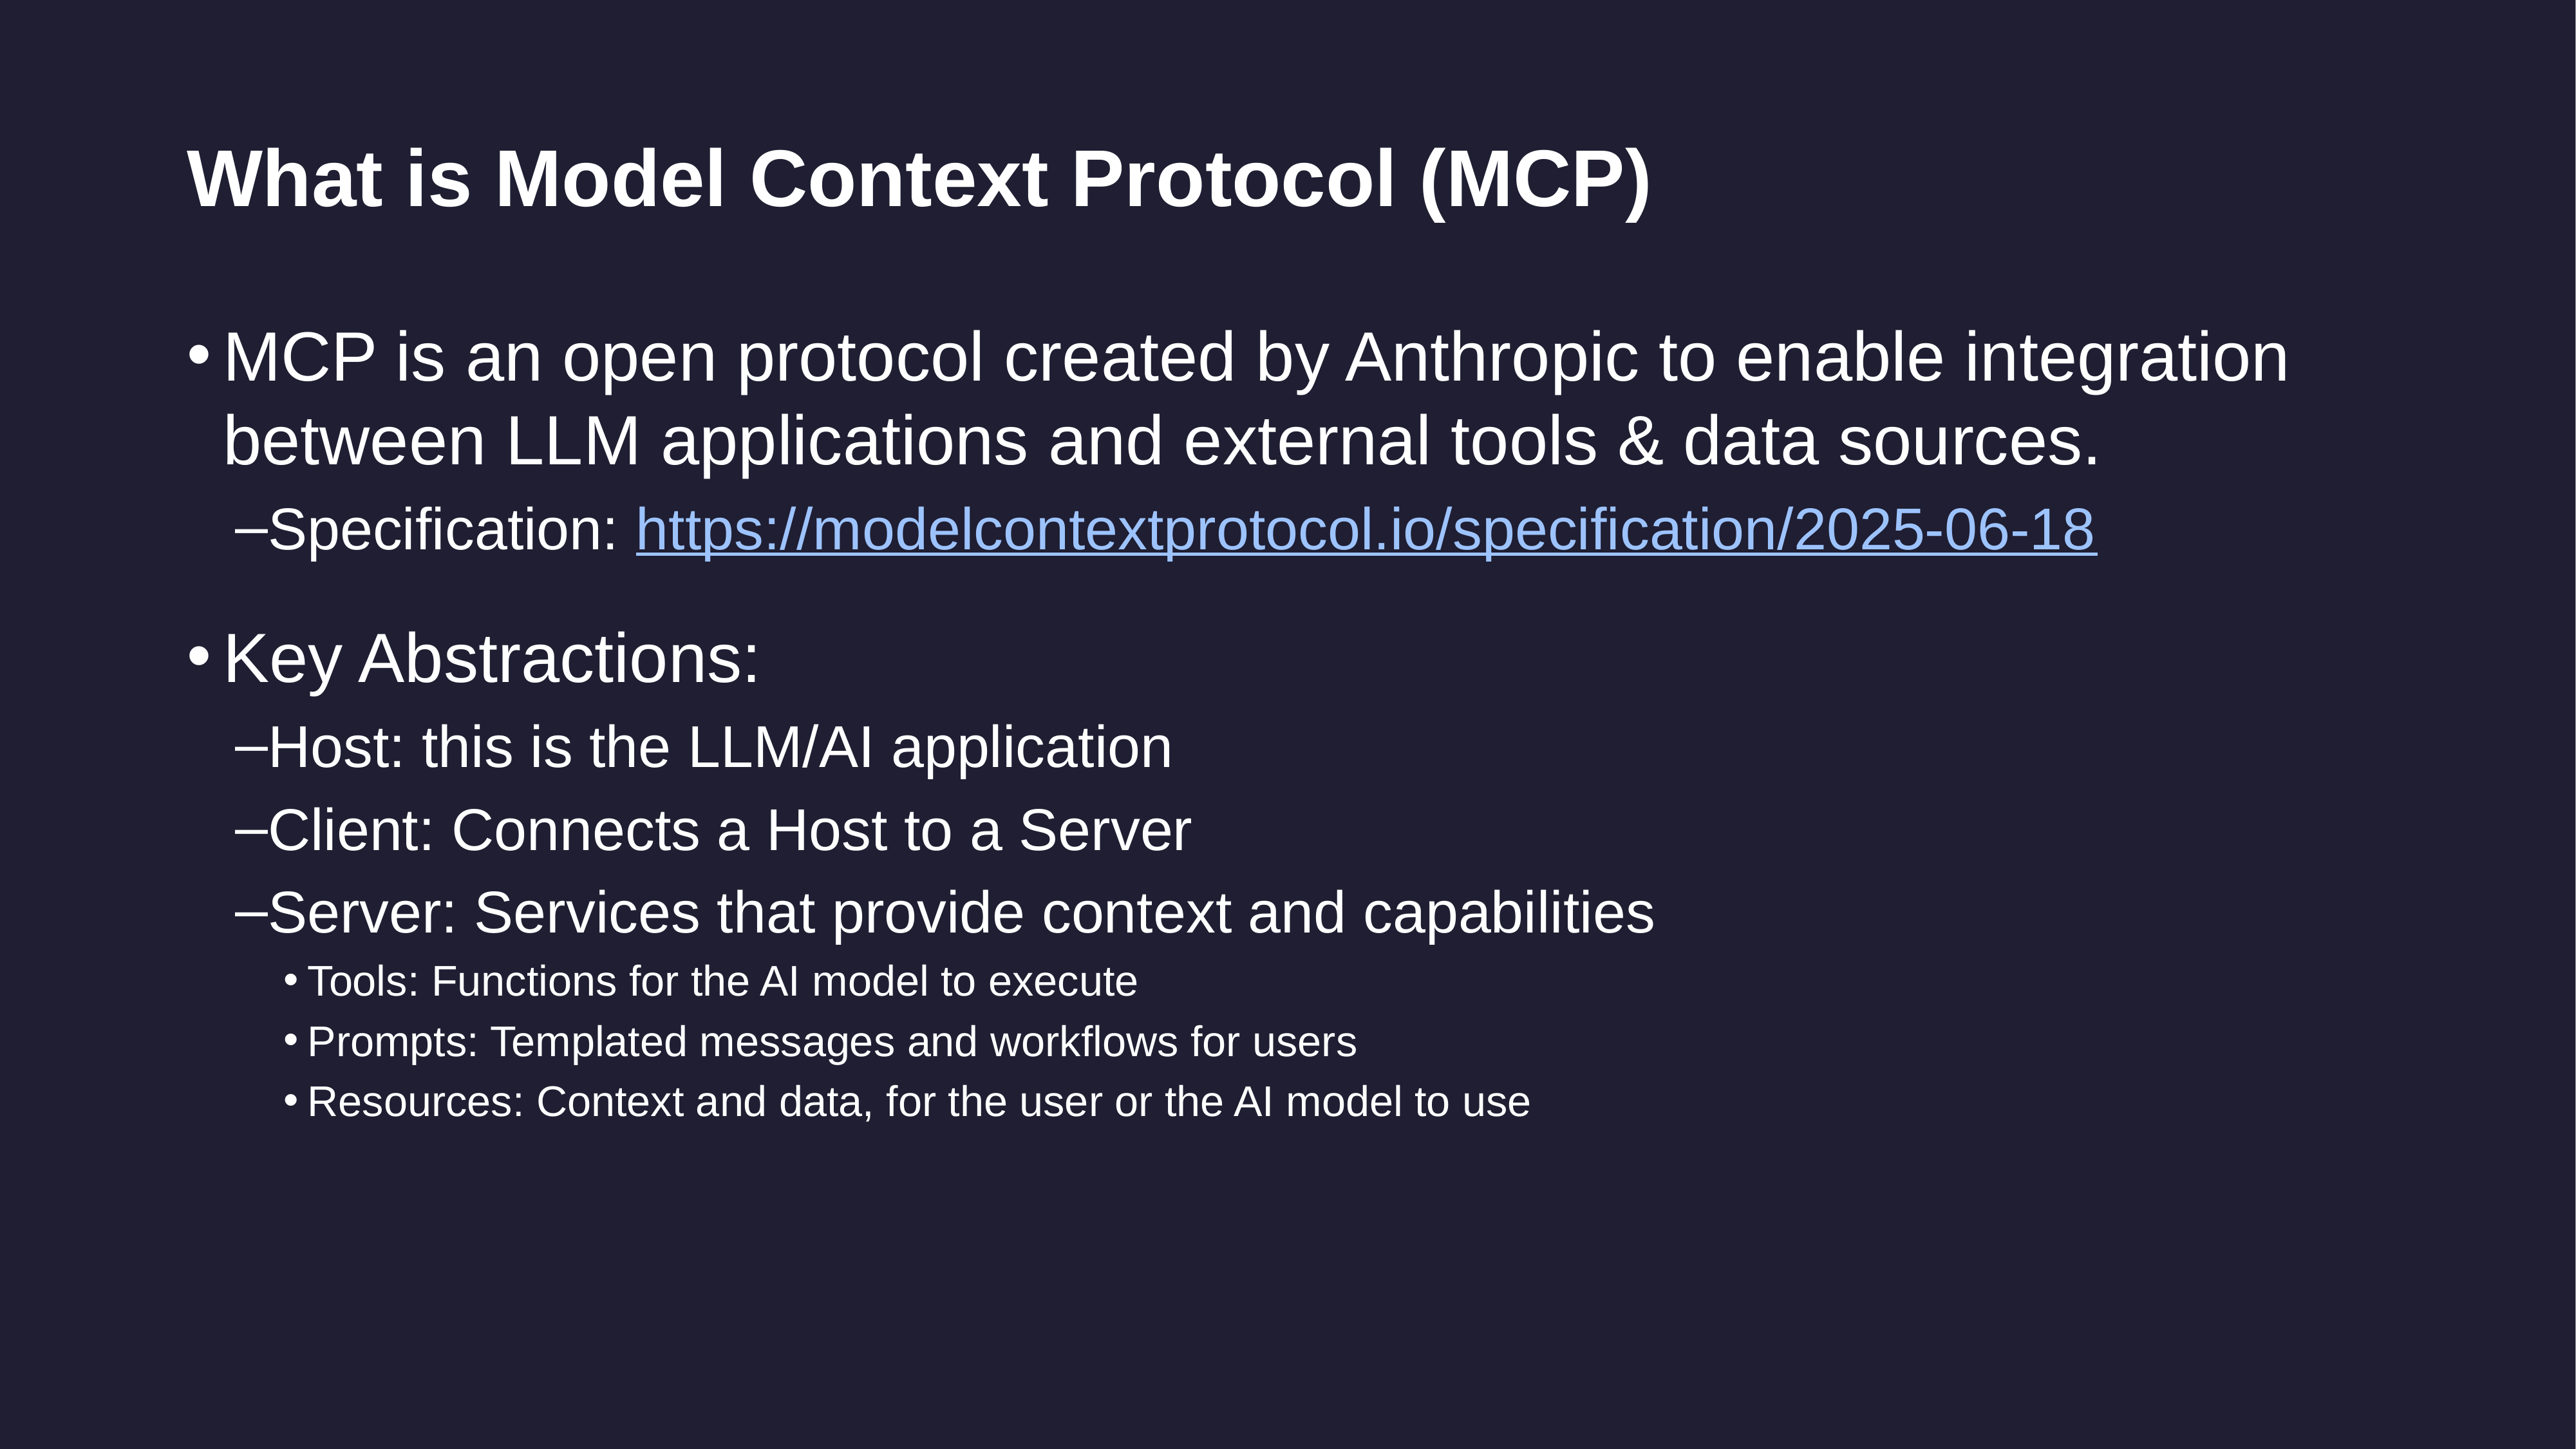

# What is Model Context Protocol (MCP)
MCP is an open protocol created by Anthropic to enable integration between LLM applications and external tools & data sources.
Specification: https://modelcontextprotocol.io/specification/2025-06-18

Key Abstractions:
Host: this is the LLM/AI application
Client: Connects a Host to a Server
Server: Services that provide context and capabilities
Tools: Functions for the AI model to execute
Prompts: Templated messages and workflows for users
Resources: Context and data, for the user or the AI model to use